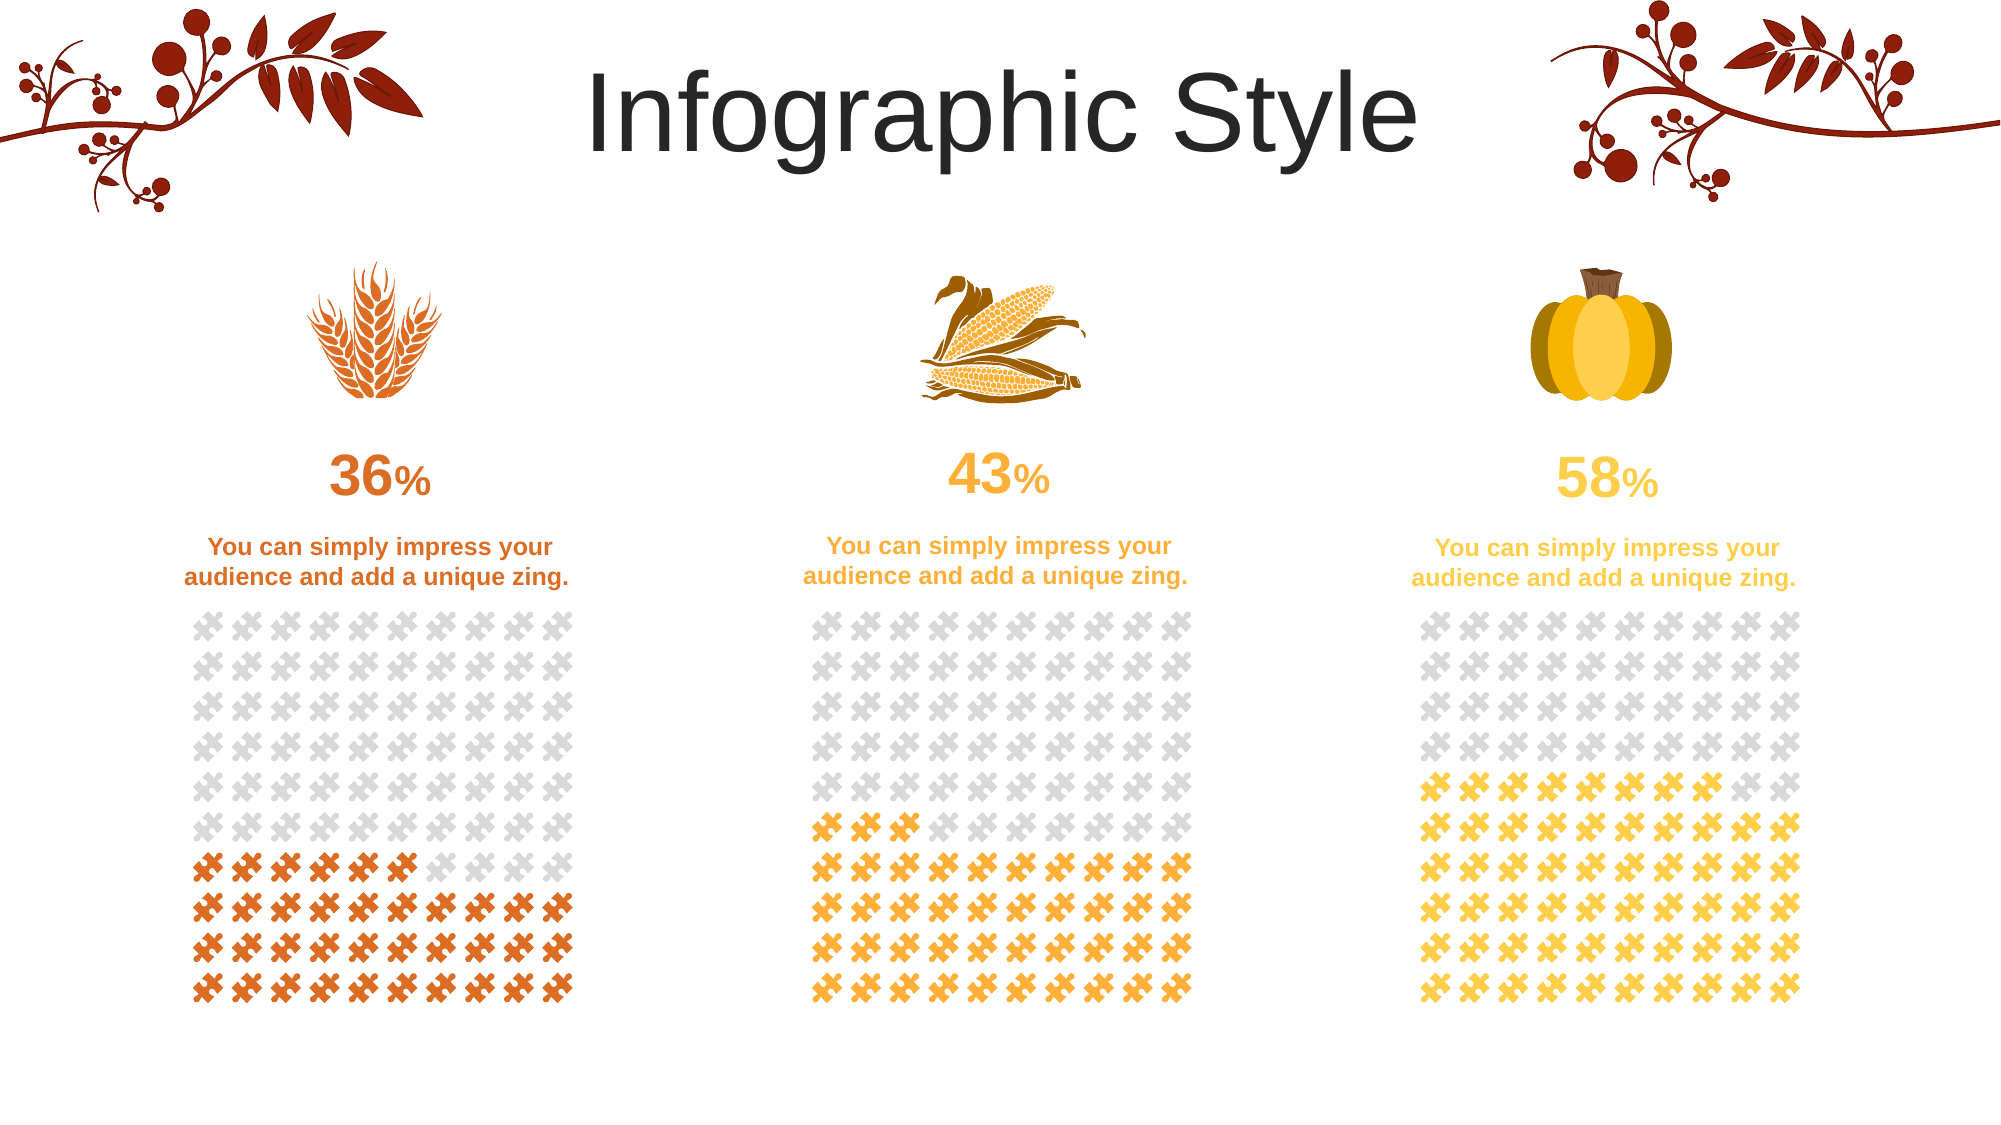

Infographic Style

43%
36%
58%
You can simply impress your audience and add a unique zing.
You can simply impress your audience and add a unique zing.
You can simply impress your audience and add a unique zing.